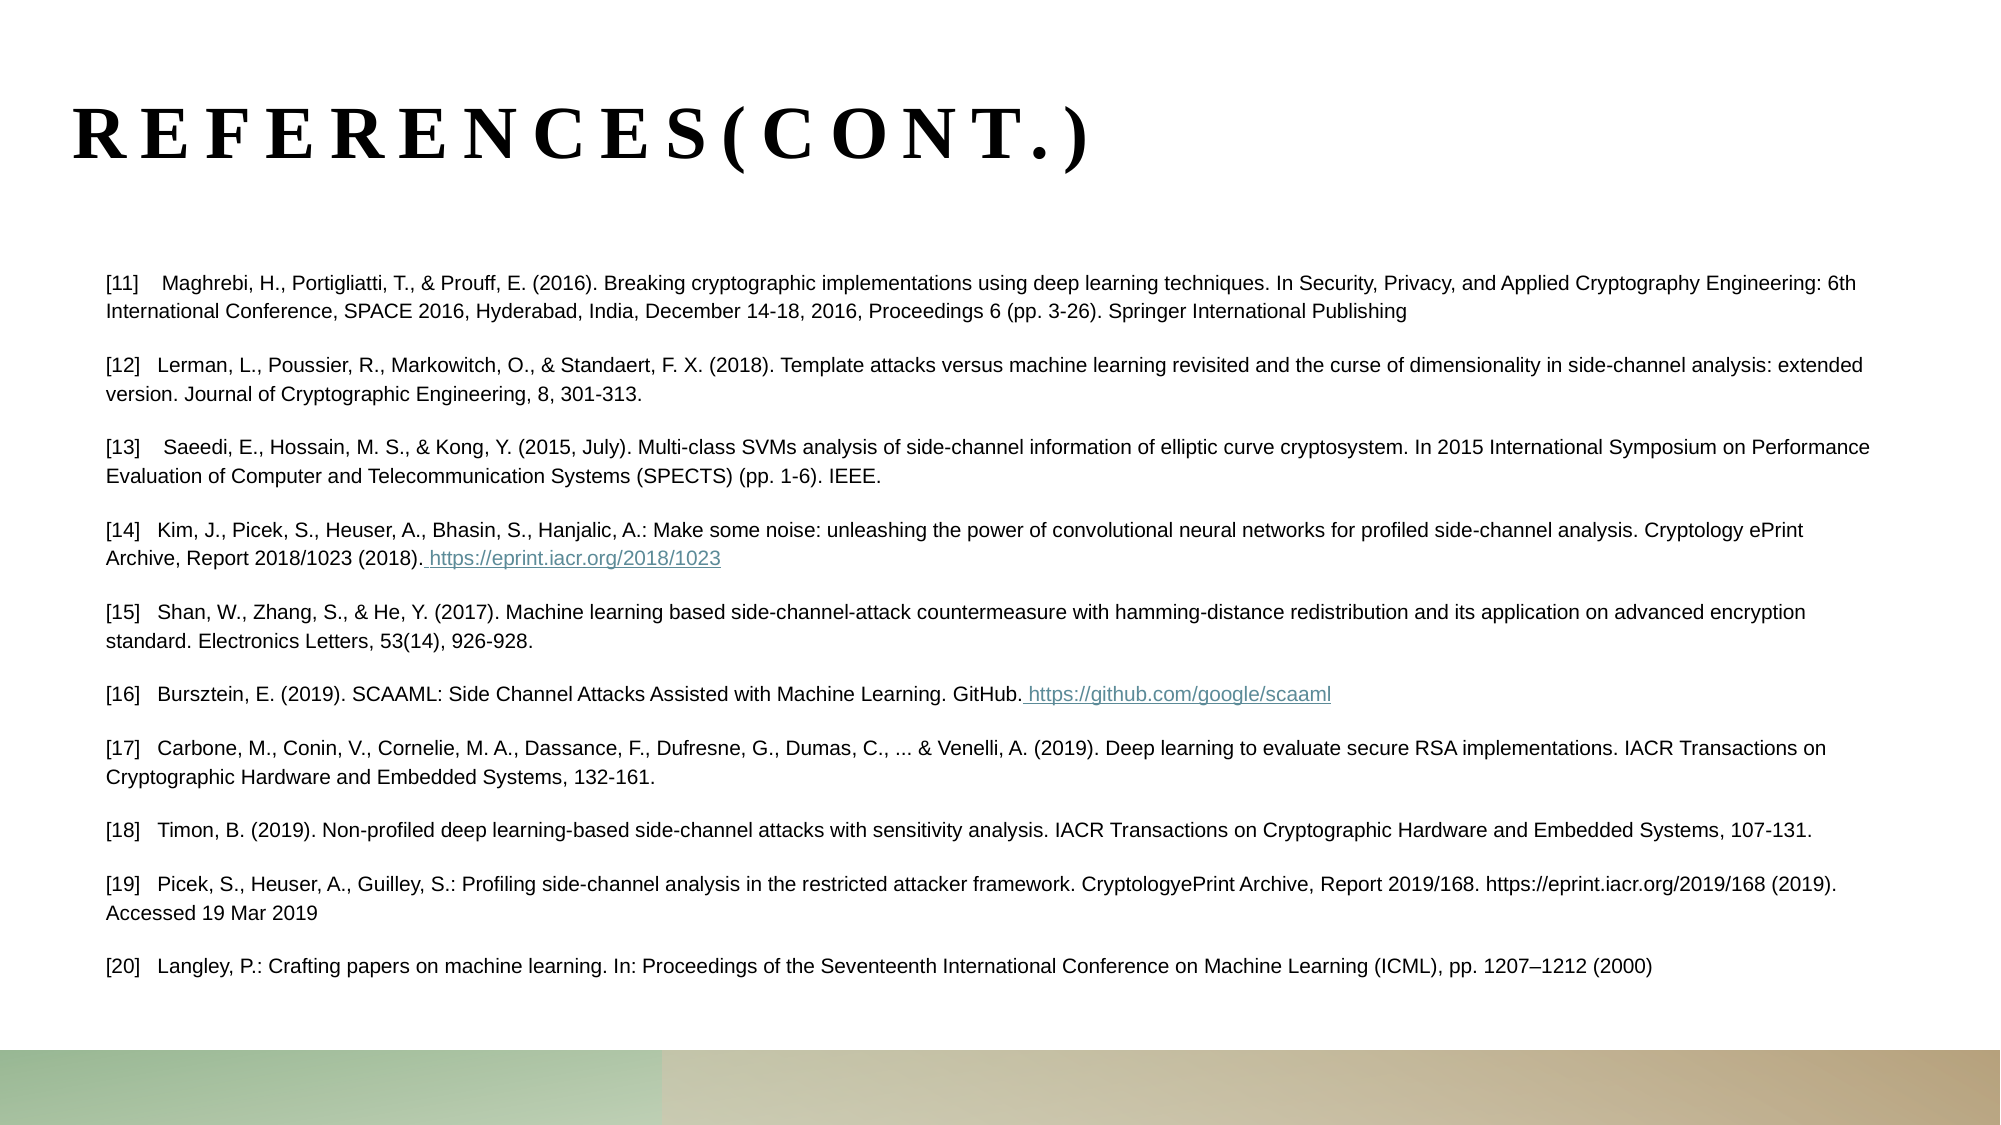

# REFERENCES(cont.)

[11]    Maghrebi, H., Portigliatti, T., & Prouff, E. (2016). Breaking cryptographic implementations using deep learning techniques. In Security, Privacy, and Applied Cryptography Engineering: 6th International Conference, SPACE 2016, Hyderabad, India, December 14-18, 2016, Proceedings 6 (pp. 3-26). Springer International Publishing
[12]   Lerman, L., Poussier, R., Markowitch, O., & Standaert, F. X. (2018). Template attacks versus machine learning revisited and the curse of dimensionality in side-channel analysis: extended version. Journal of Cryptographic Engineering, 8, 301-313.
[13]    Saeedi, E., Hossain, M. S., & Kong, Y. (2015, July). Multi-class SVMs analysis of side-channel information of elliptic curve cryptosystem. In 2015 International Symposium on Performance Evaluation of Computer and Telecommunication Systems (SPECTS) (pp. 1-6). IEEE.
[14]   Kim, J., Picek, S., Heuser, A., Bhasin, S., Hanjalic, A.: Make some noise: unleashing the power of convolutional neural networks for profiled side-channel analysis. Cryptology ePrint Archive, Report 2018/1023 (2018). https://eprint.iacr.org/2018/1023
[15]   Shan, W., Zhang, S., & He, Y. (2017). Machine learning based side‐channel‐attack countermeasure with hamming‐distance redistribution and its application on advanced encryption standard. Electronics Letters, 53(14), 926-928.
[16]   Bursztein, E. (2019). SCAAML: Side Channel Attacks Assisted with Machine Learning. GitHub. https://github.com/google/scaaml
[17]   Carbone, M., Conin, V., Cornelie, M. A., Dassance, F., Dufresne, G., Dumas, C., ... & Venelli, A. (2019). Deep learning to evaluate secure RSA implementations. IACR Transactions on Cryptographic Hardware and Embedded Systems, 132-161.
[18]   Timon, B. (2019). Non-profiled deep learning-based side-channel attacks with sensitivity analysis. IACR Transactions on Cryptographic Hardware and Embedded Systems, 107-131.
[19]   Picek, S., Heuser, A., Guilley, S.: Profiling side-channel analysis in the restricted attacker framework. CryptologyePrint Archive, Report 2019/168. https://eprint.iacr.org/2019/168 (2019). Accessed 19 Mar 2019
[20]   Langley, P.: Crafting papers on machine learning. In: Proceedings of the Seventeenth International Conference on Machine Learning (ICML), pp. 1207–1212 (2000)